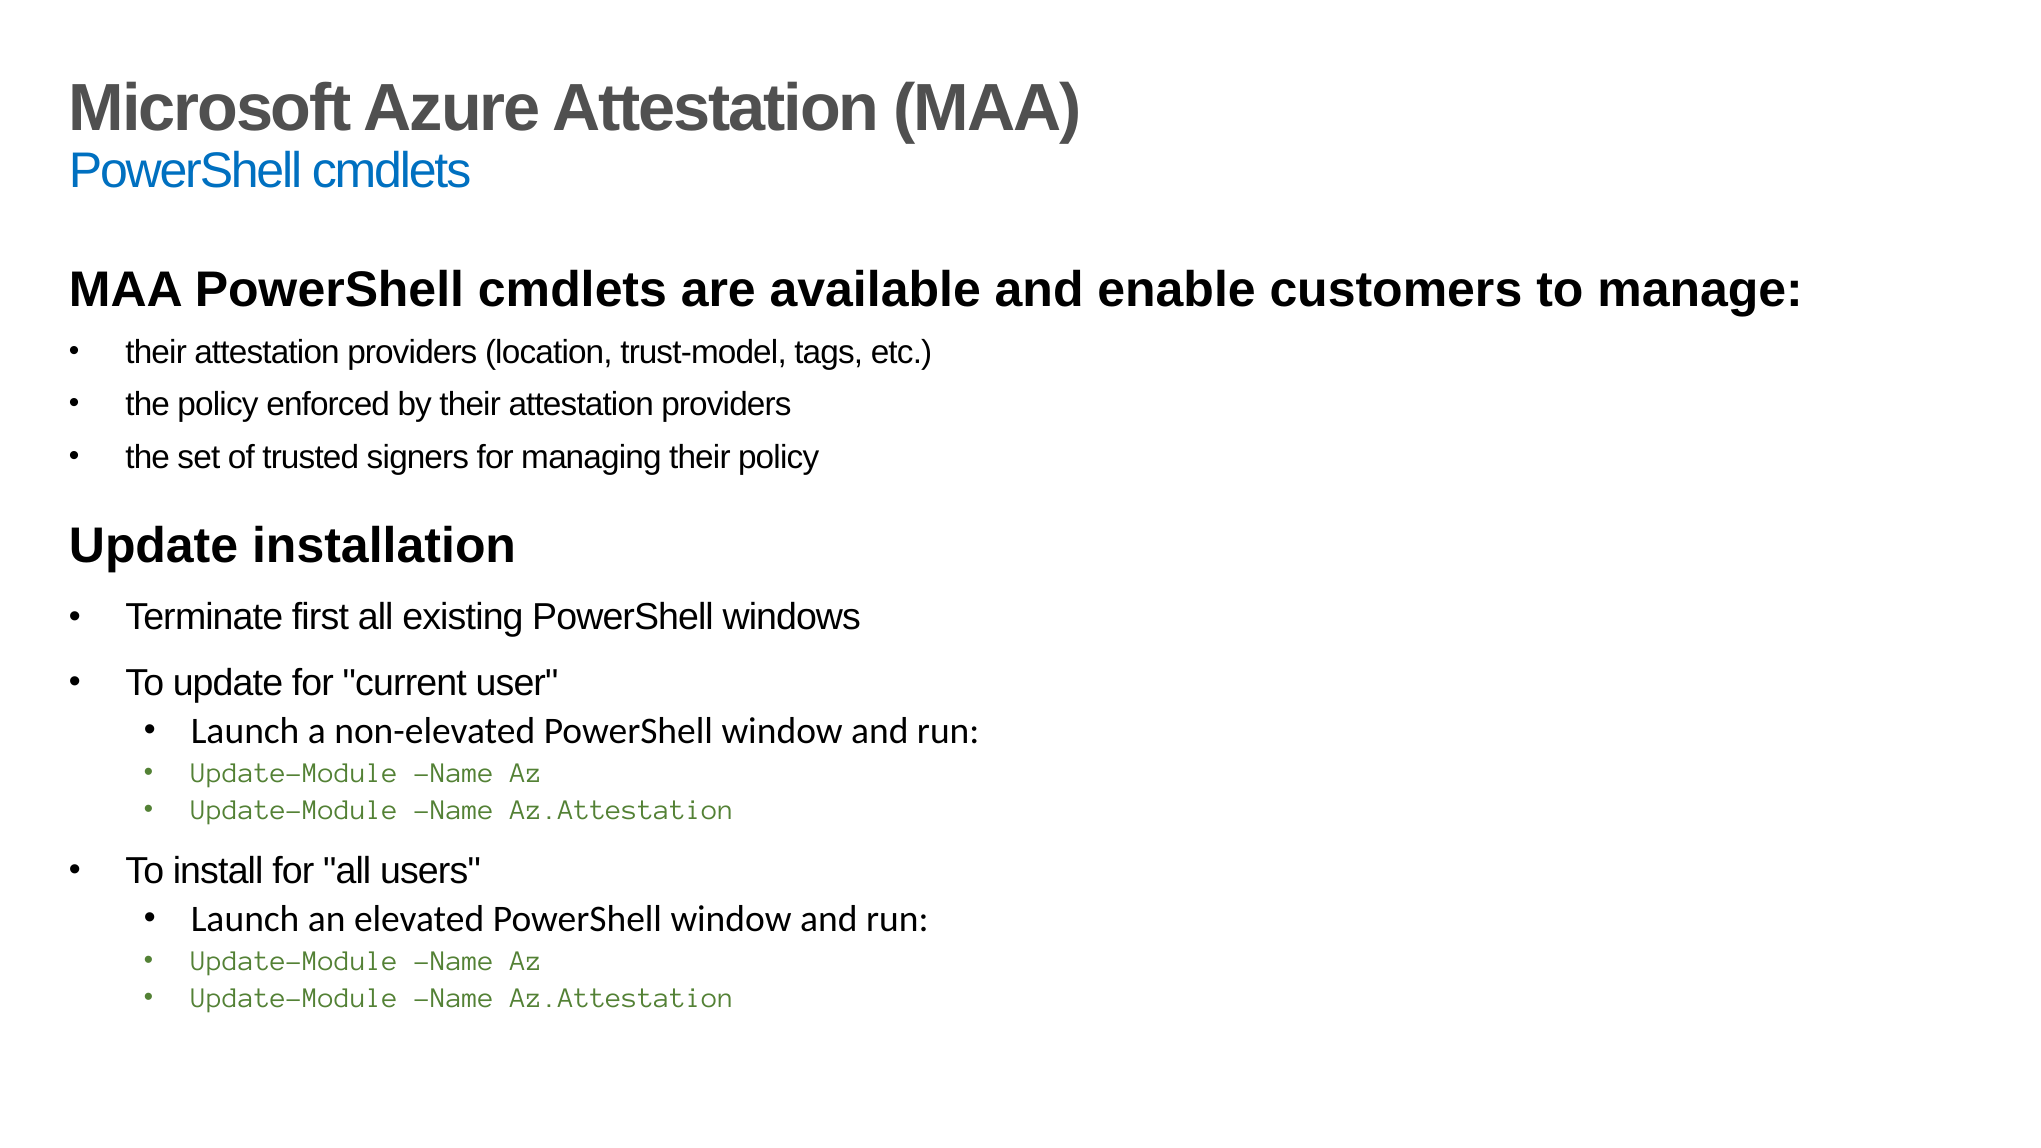

# Microsoft Azure Attestation (MAA) PowerShell cmdlets
MAA PowerShell cmdlets are available and enable customers to manage:
their attestation providers (location, trust-model, tags, etc.)
the policy enforced by their attestation providers
the set of trusted signers for managing their policy
Update installation
Terminate first all existing PowerShell windows
To update for "current user"
Launch a non-elevated PowerShell window and run:
Update-Module -Name Az
Update-Module -Name Az.Attestation
To install for "all users"
Launch an elevated PowerShell window and run:
Update-Module -Name Az
Update-Module -Name Az.Attestation